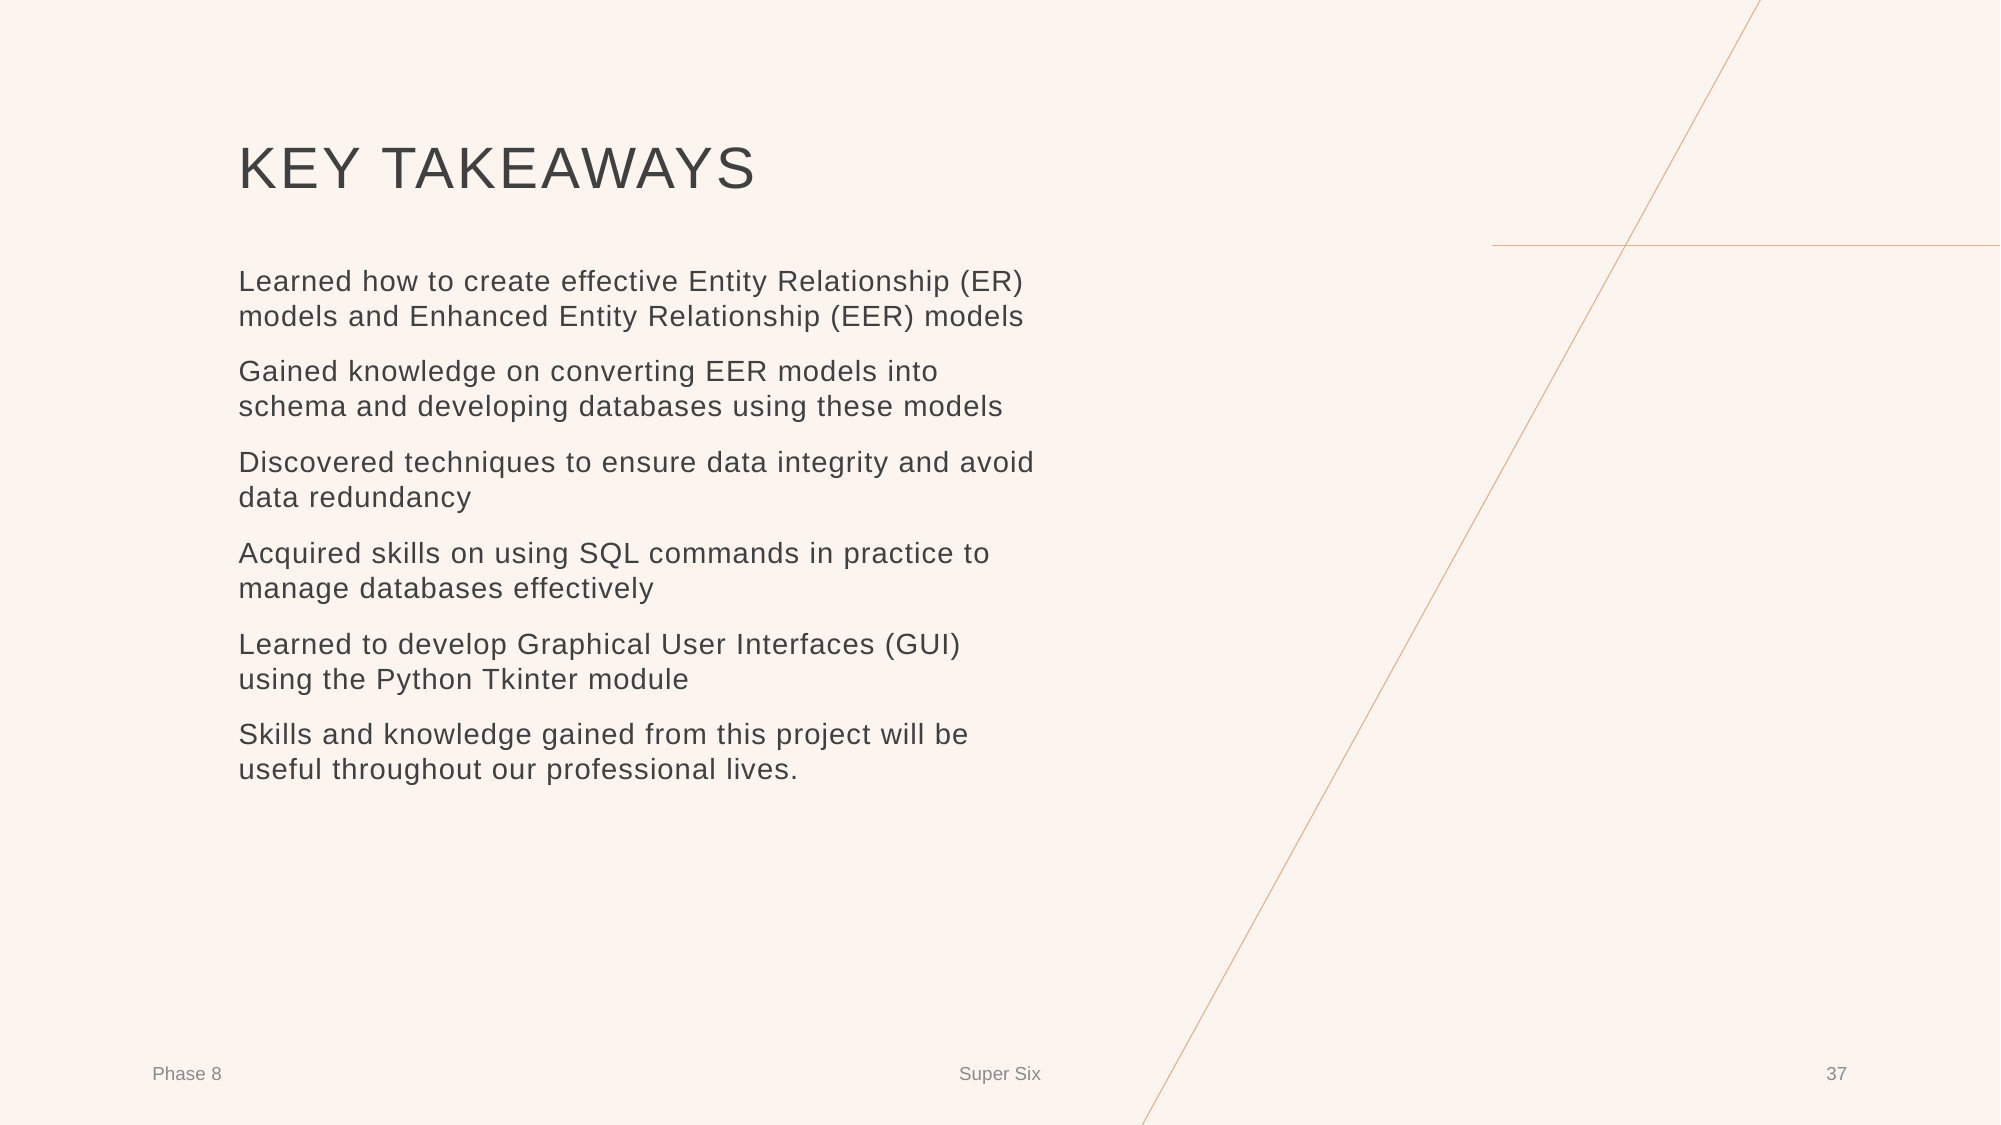

# Key Takeaways
Learned how to create effective Entity Relationship (ER) models and Enhanced Entity Relationship (EER) models
Gained knowledge on converting EER models into schema and developing databases using these models
Discovered techniques to ensure data integrity and avoid data redundancy
Acquired skills on using SQL commands in practice to manage databases effectively
Learned to develop Graphical User Interfaces (GUI) using the Python Tkinter module
Skills and knowledge gained from this project will be useful throughout our professional lives.

Phase 8
Super Six
37